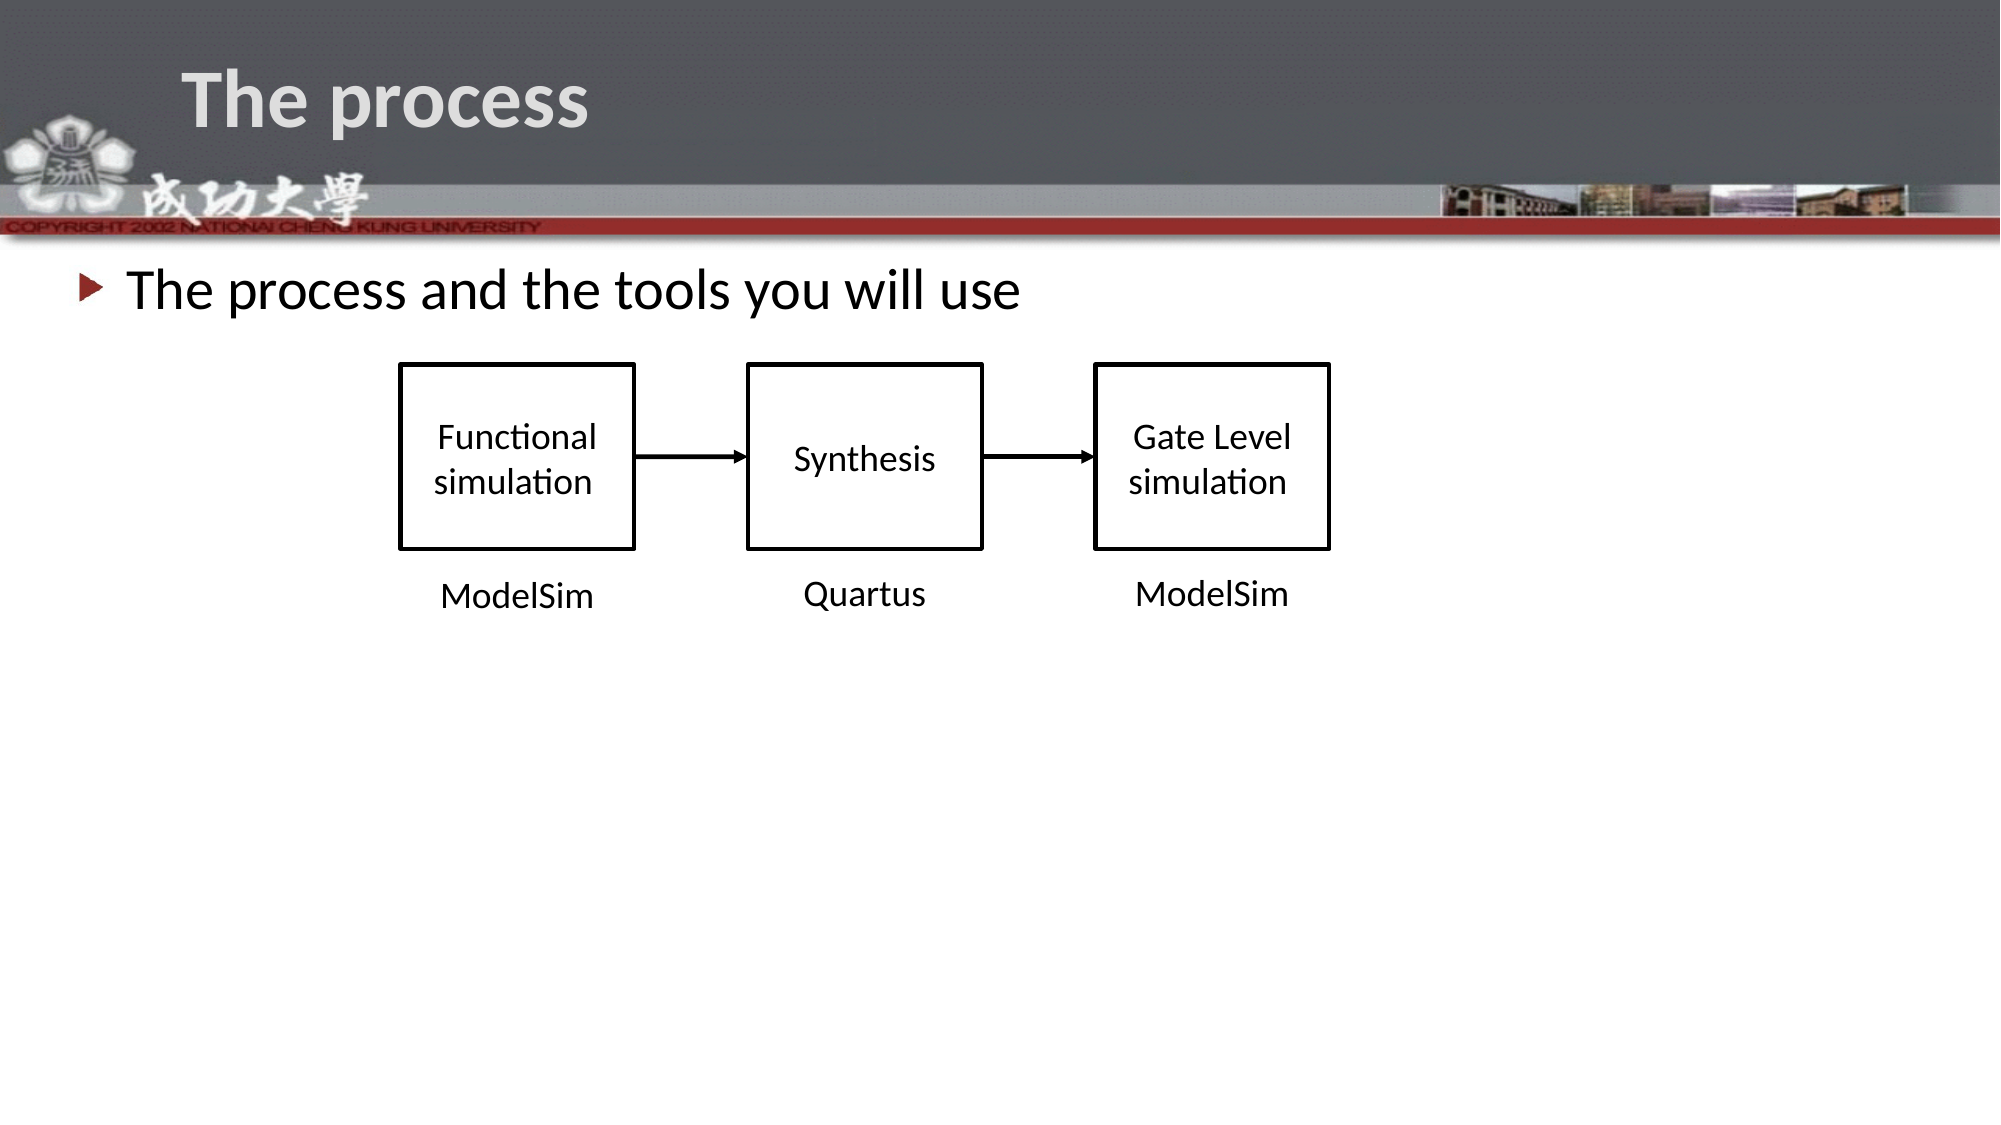

# The process
The process and the tools you will use

Functional simulation
Synthesis
Gate Level simulation
Quartus
ModelSim
ModelSim